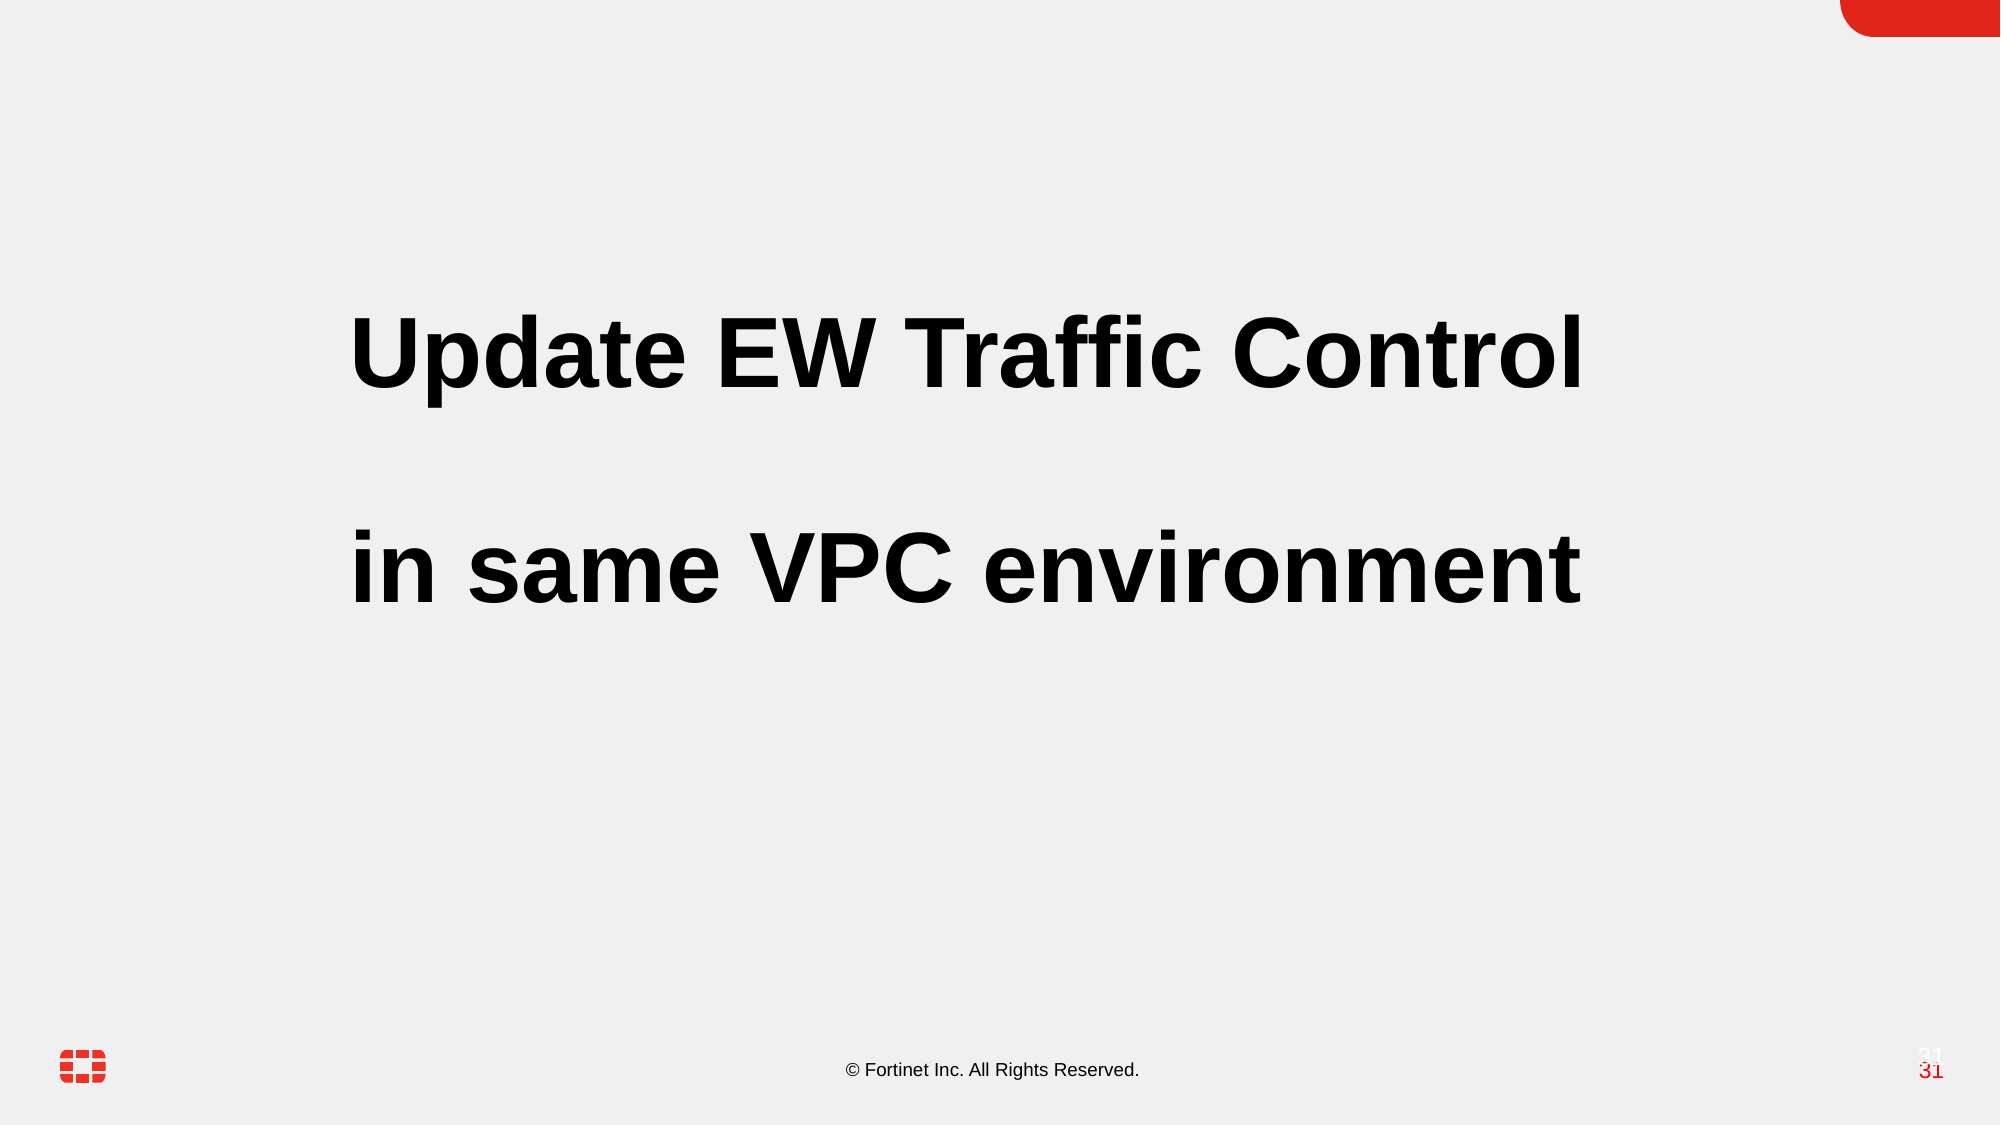

# Update EW Traffic Control in same VPC environment
31